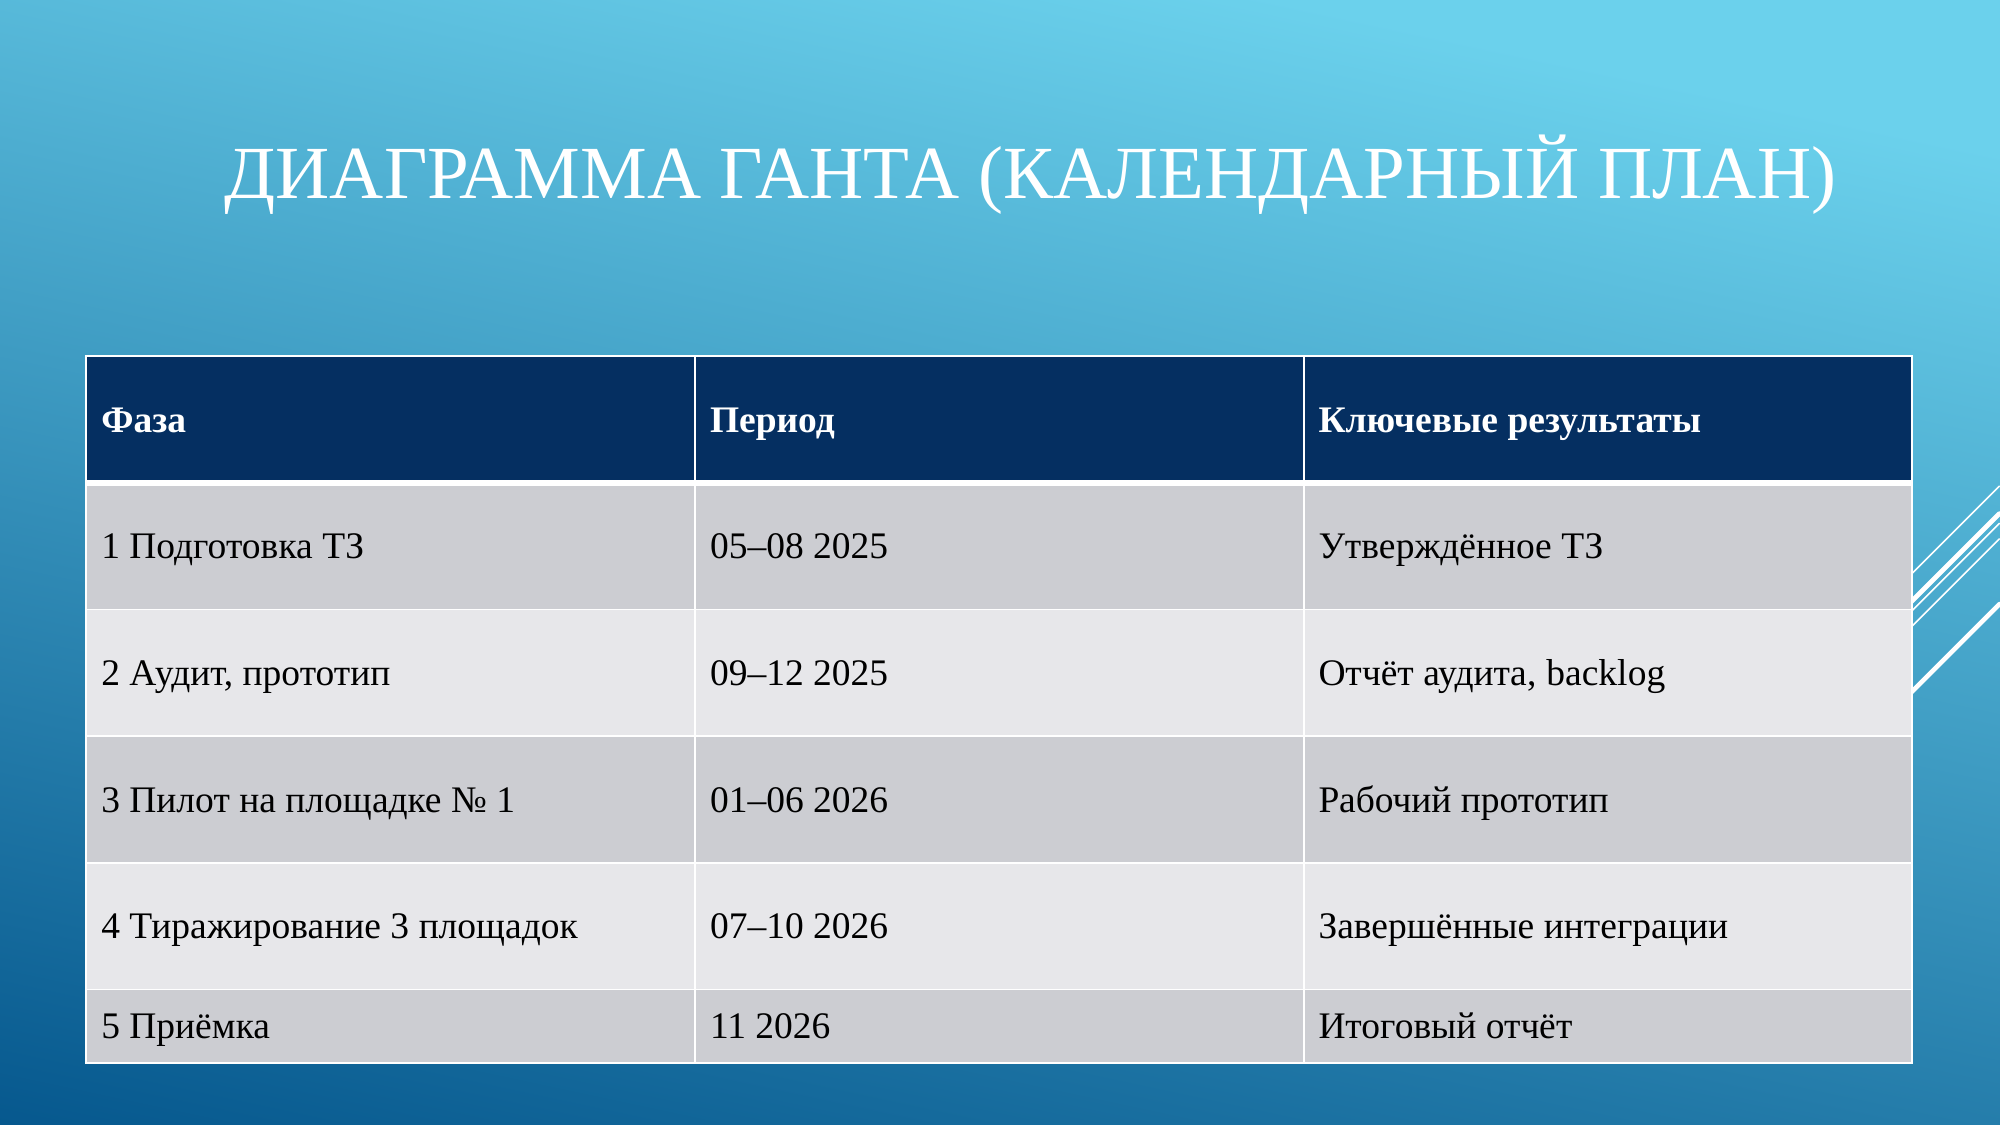

# Диаграмма Ганта (календарный план)
| Фаза | Период | Ключевые результаты |
| --- | --- | --- |
| 1 Подготовка ТЗ | 05–08 2025 | Утверждённое ТЗ |
| 2 Аудит, прототип | 09–12 2025 | Отчёт аудита, backlog |
| 3 Пилот на площадке № 1 | 01–06 2026 | Рабочий прототип |
| 4 Тиражирование 3 площадок | 07–10 2026 | Завершённые интеграции |
| 5 Приёмка | 11 2026 | Итоговый отчёт |